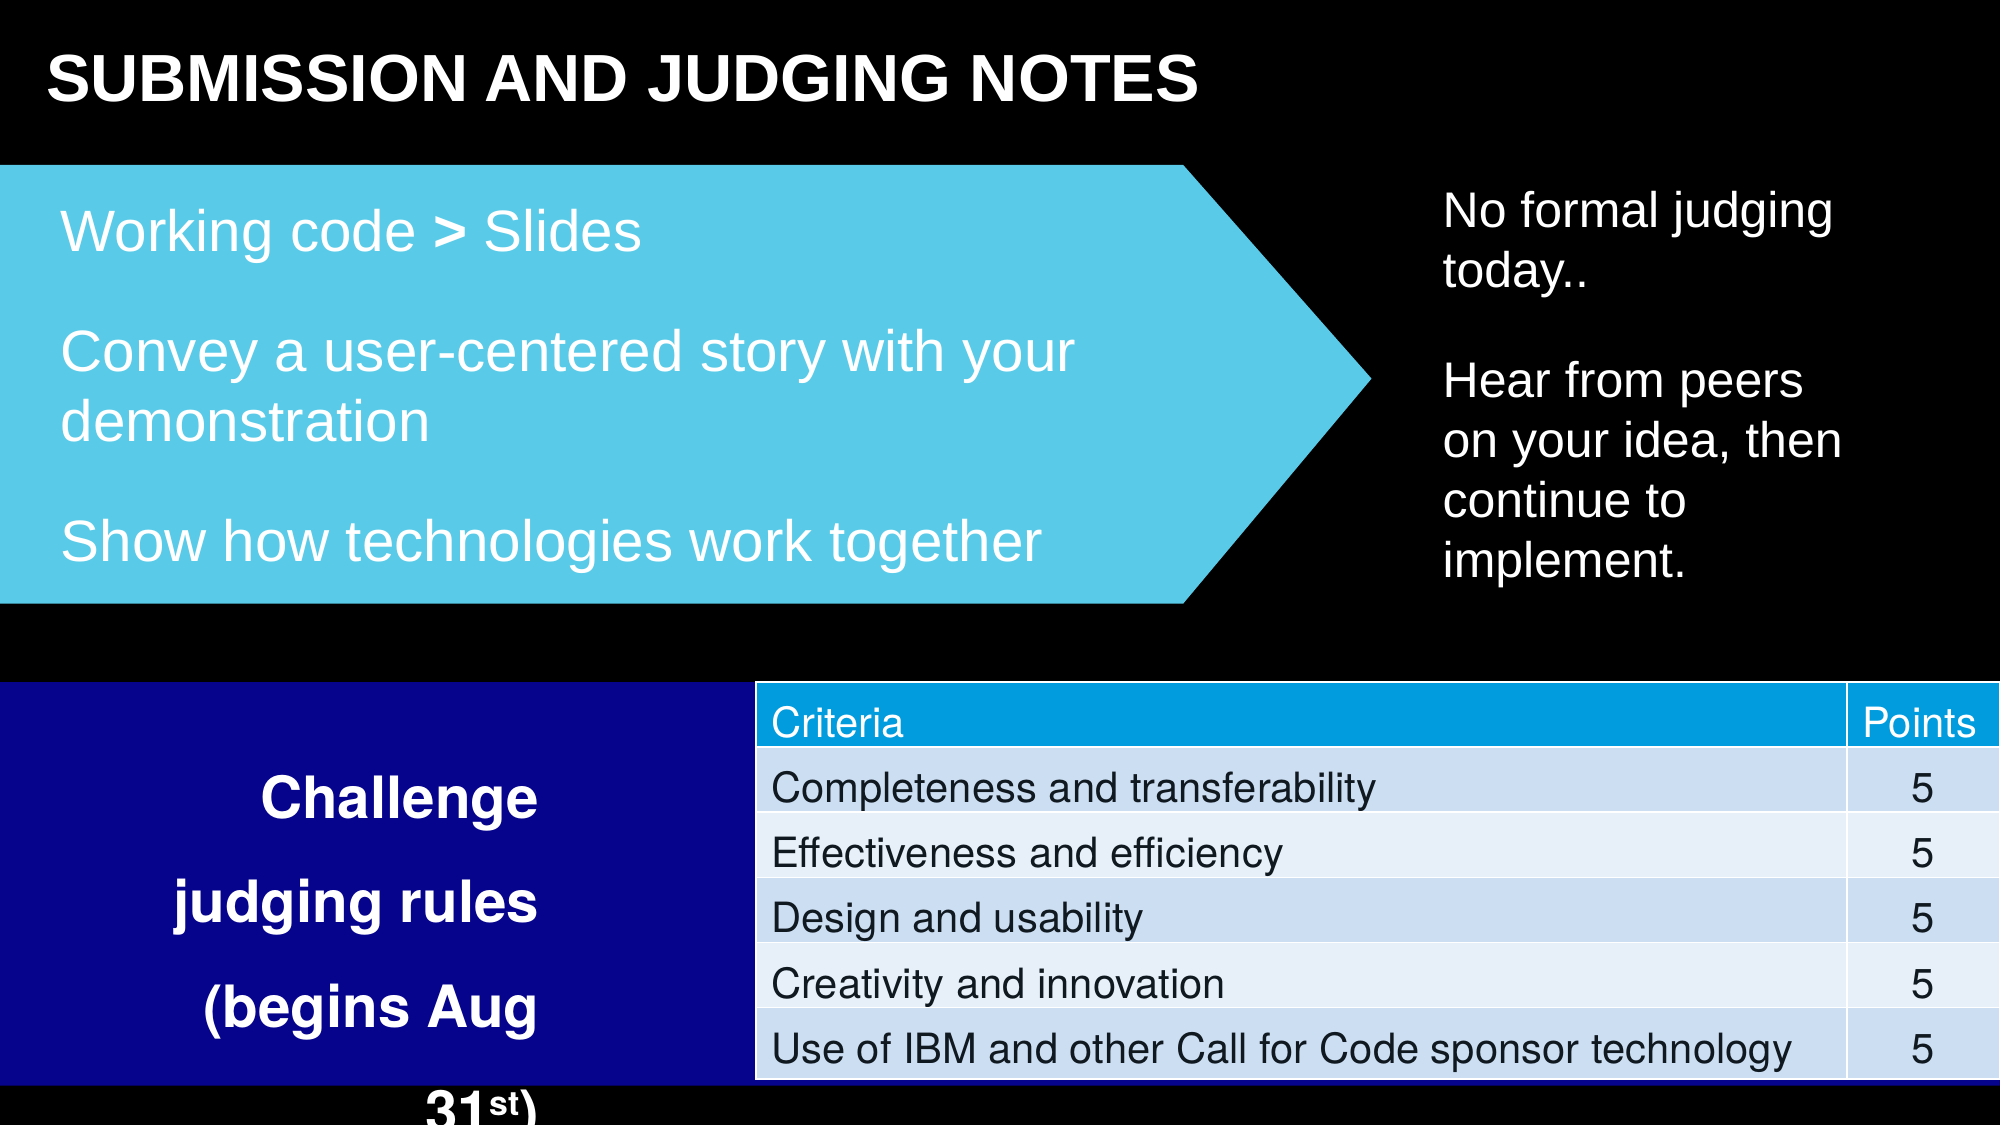

# SUBMISSION AND JUDGING NOTES

No formal judging today..
Hear from peers on your idea, then continue to implement.
Working code > Slides
Convey a user-centered story with your demonstration
Show how technologies work together

| Criteria | Points |
| --- | --- |
| Completeness and transferability | 5 |
| Effectiveness and efficiency | 5 |
| Design and usability | 5 |
| Creativity and innovation | 5 |
| Use of IBM and other Call for Code sponsor technology | 5 |
Challenge judging rules
 (begins Aug 31st)
20